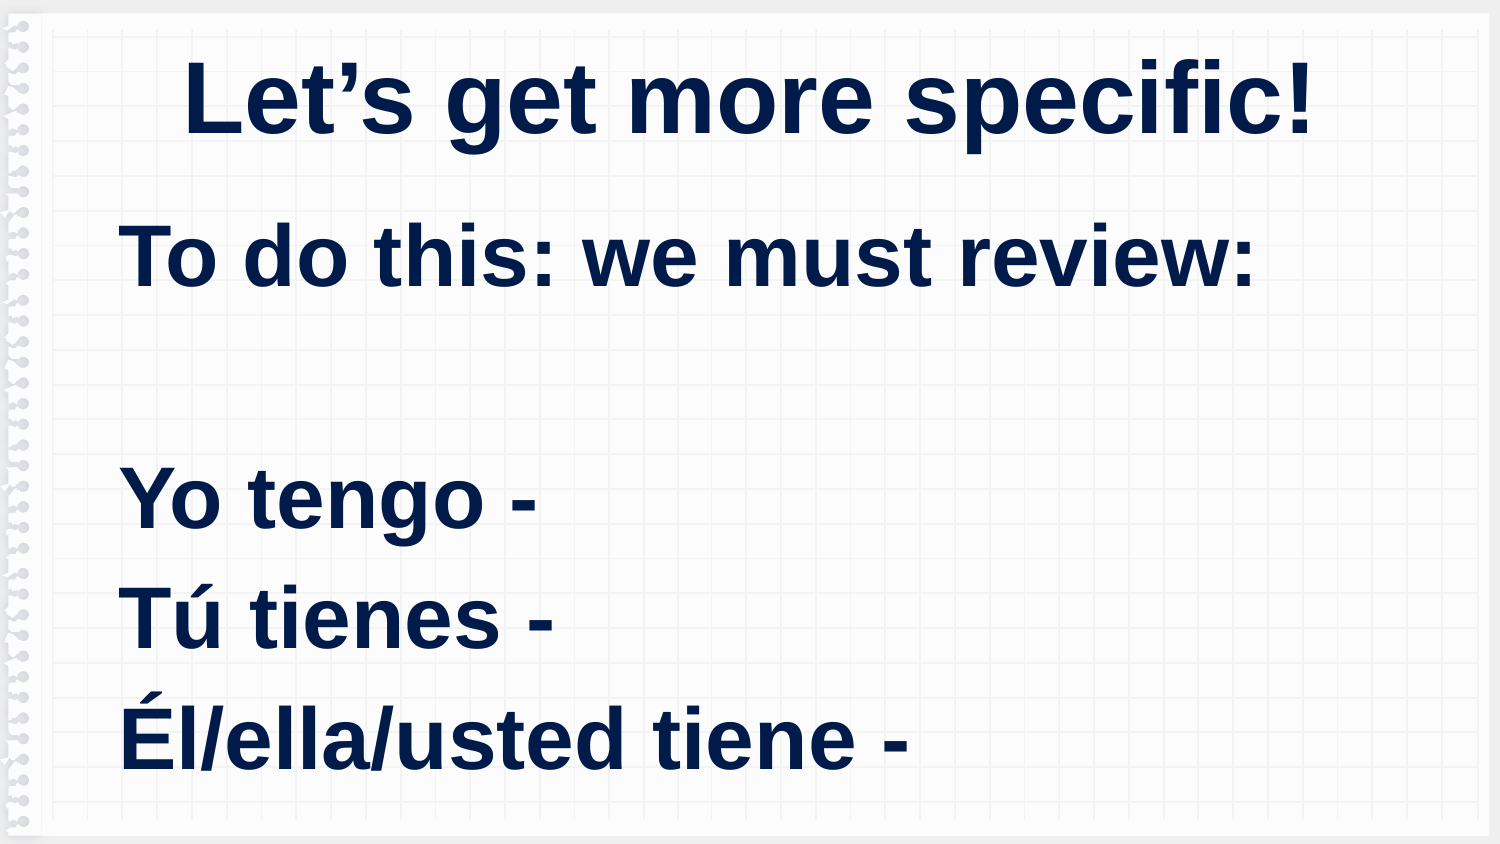

Let’s get more specific!
To do this: we must review:

Yo tengo -
Tú tienes -
Él/ella/usted tiene -